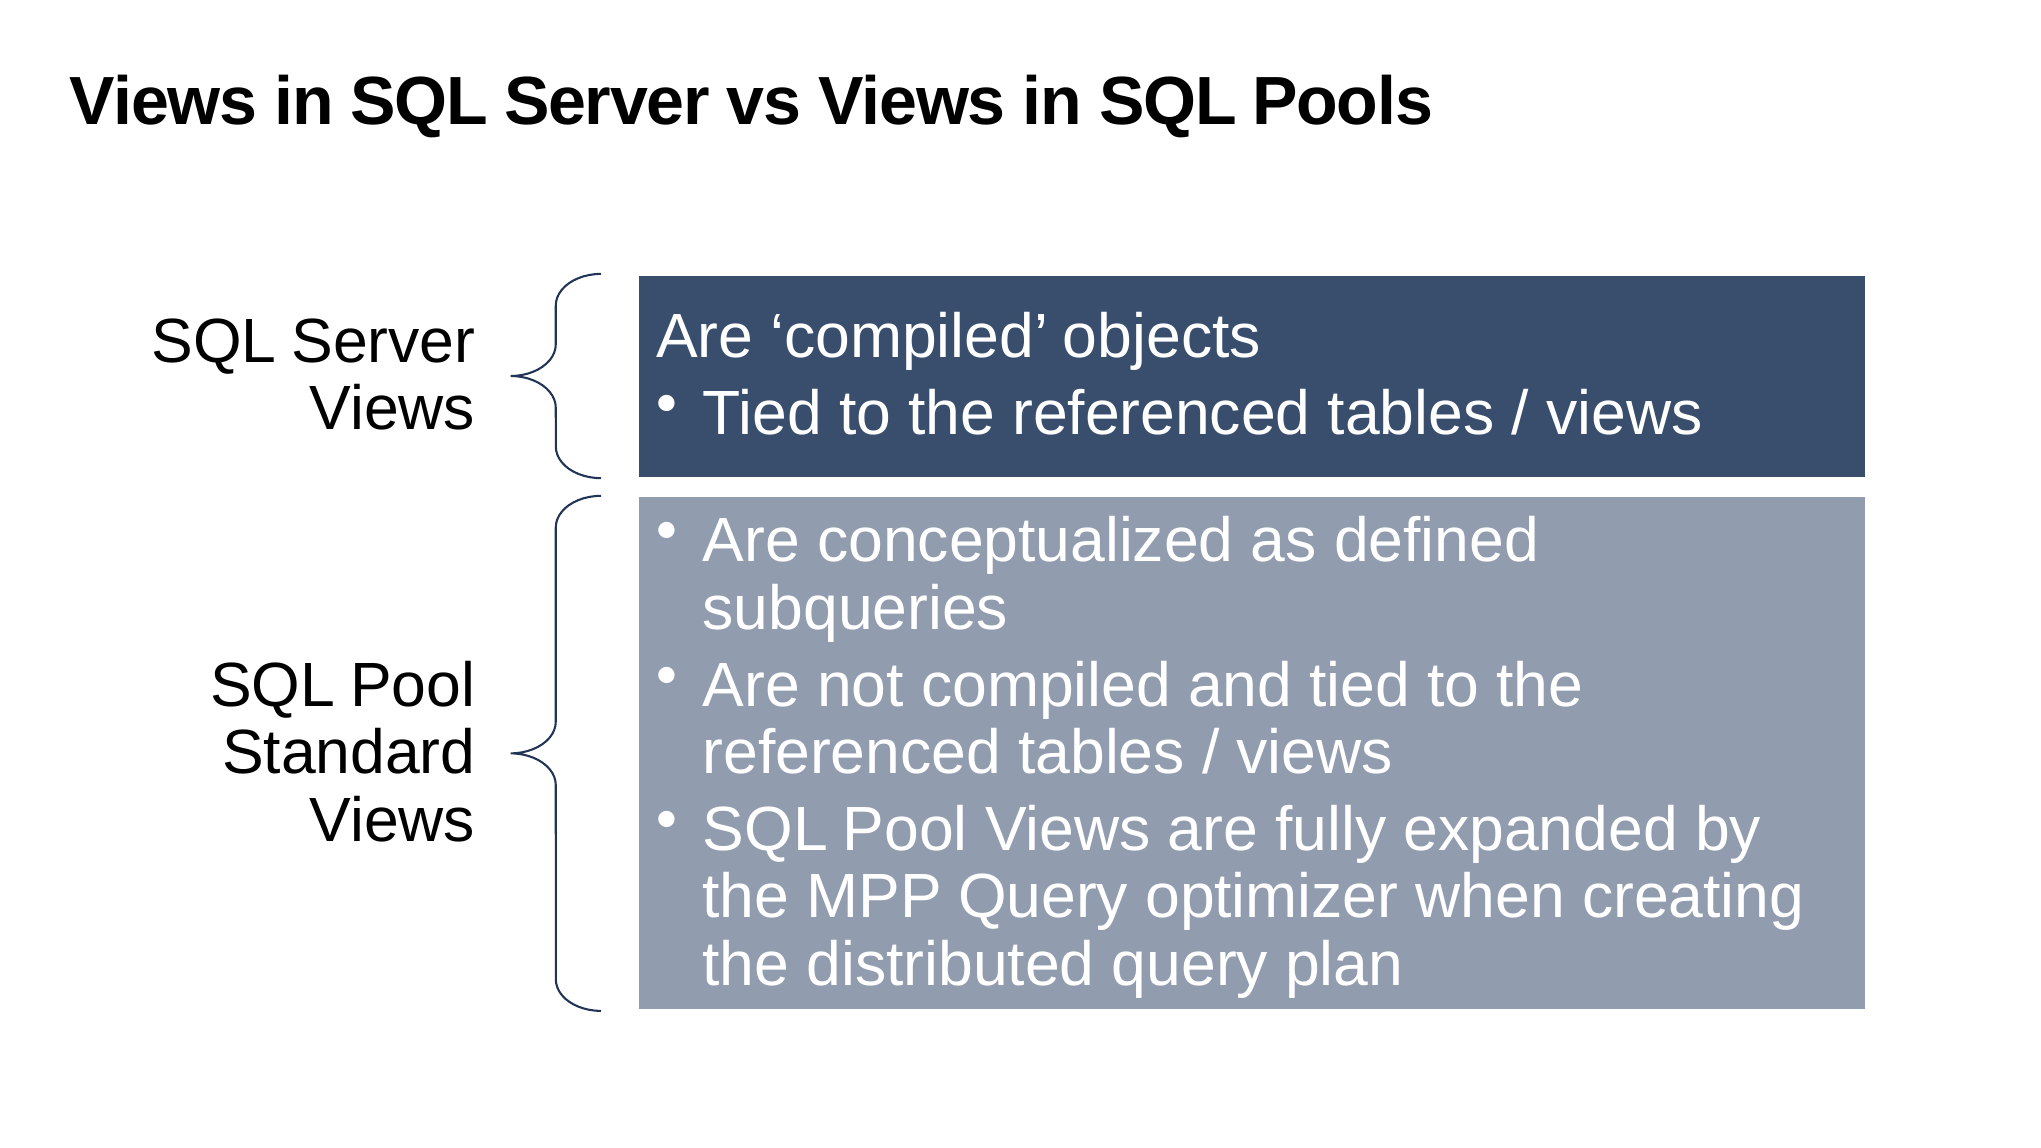

Views in SQL Server vs Views in SQL Pools
SQL Server Views
Are ‘compiled’ objects
Tied to the referenced tables / views
SQL Pool Standard Views
Are conceptualized as defined subqueries
Are not compiled and tied to the referenced tables / views
SQL Pool Views are fully expanded by the MPP Query optimizer when creating the distributed query plan